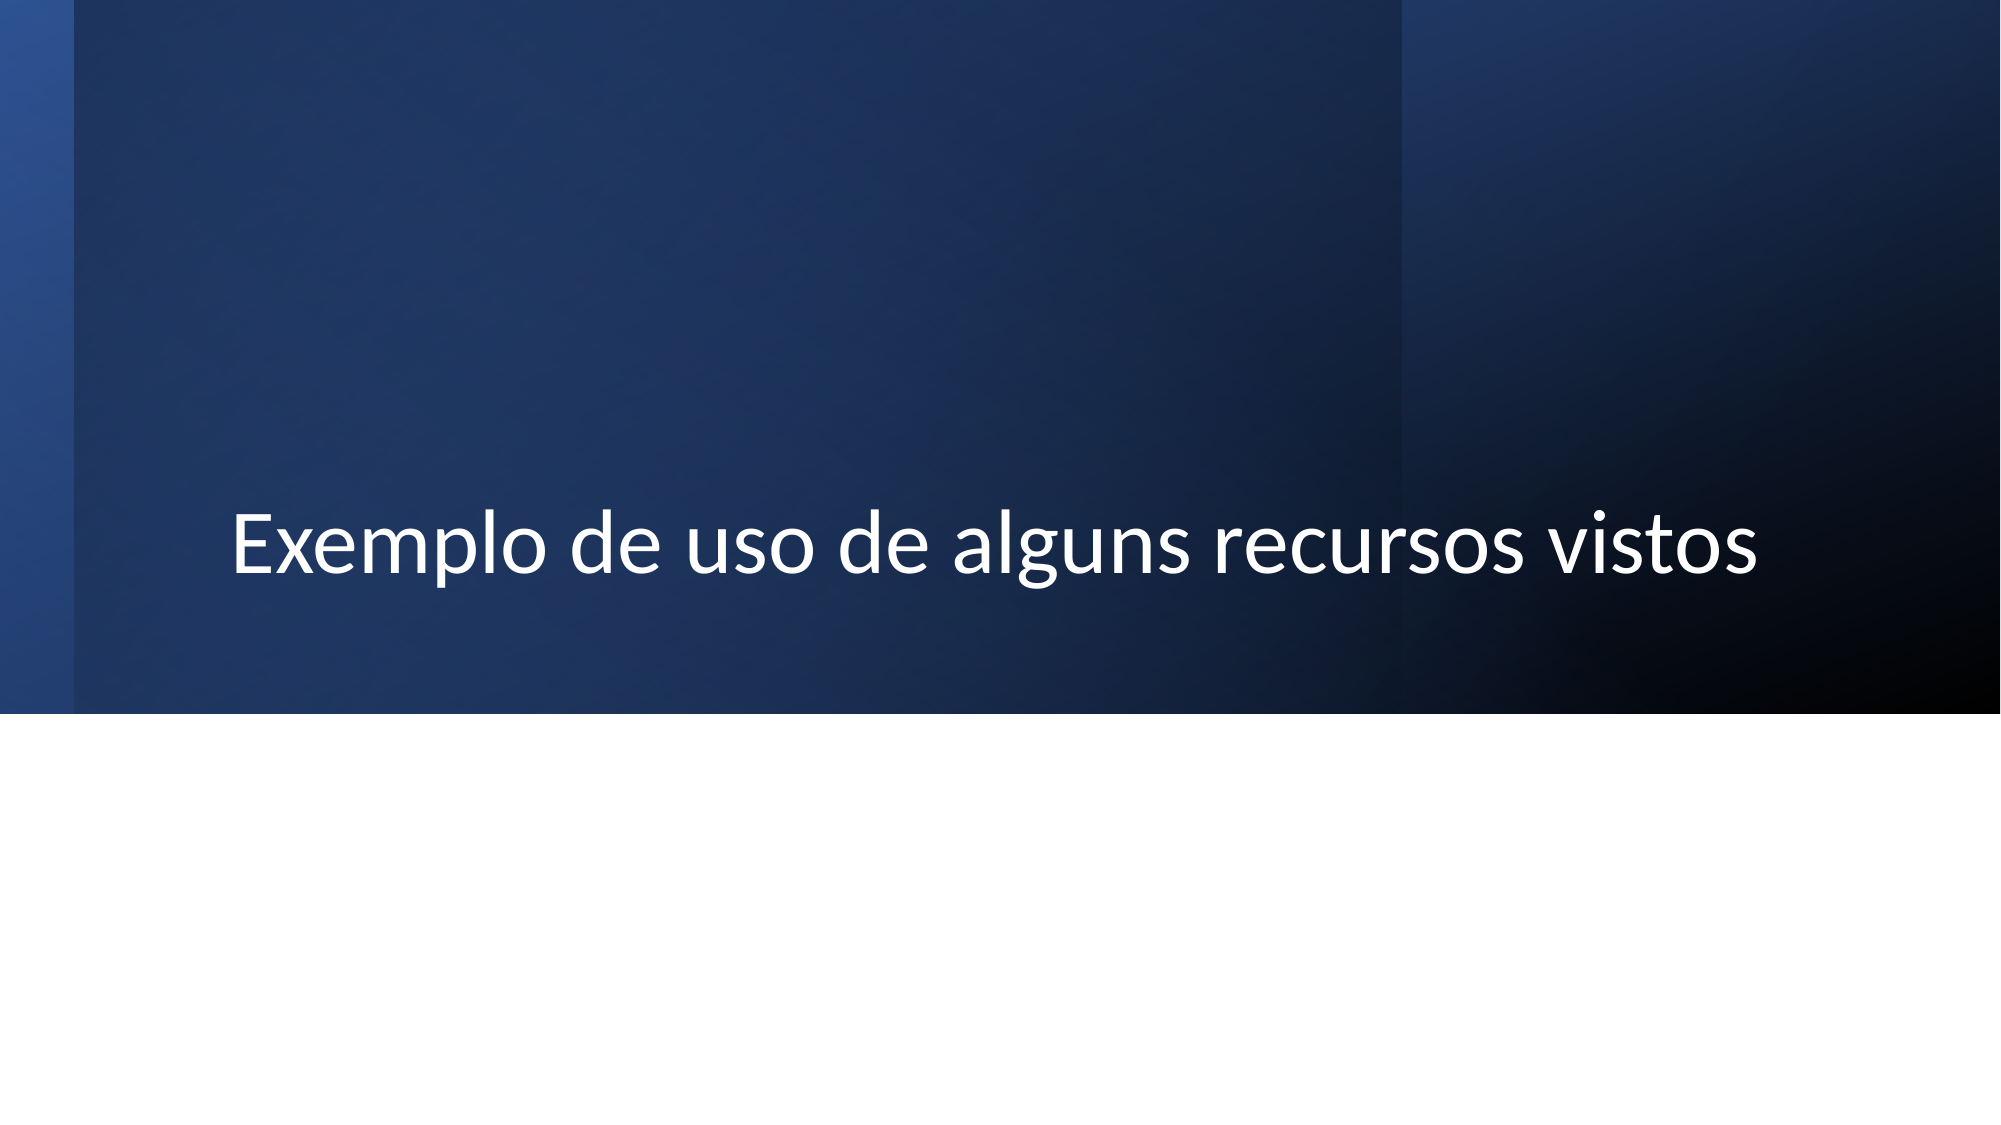

# Exemplo de uso de alguns recursos vistos